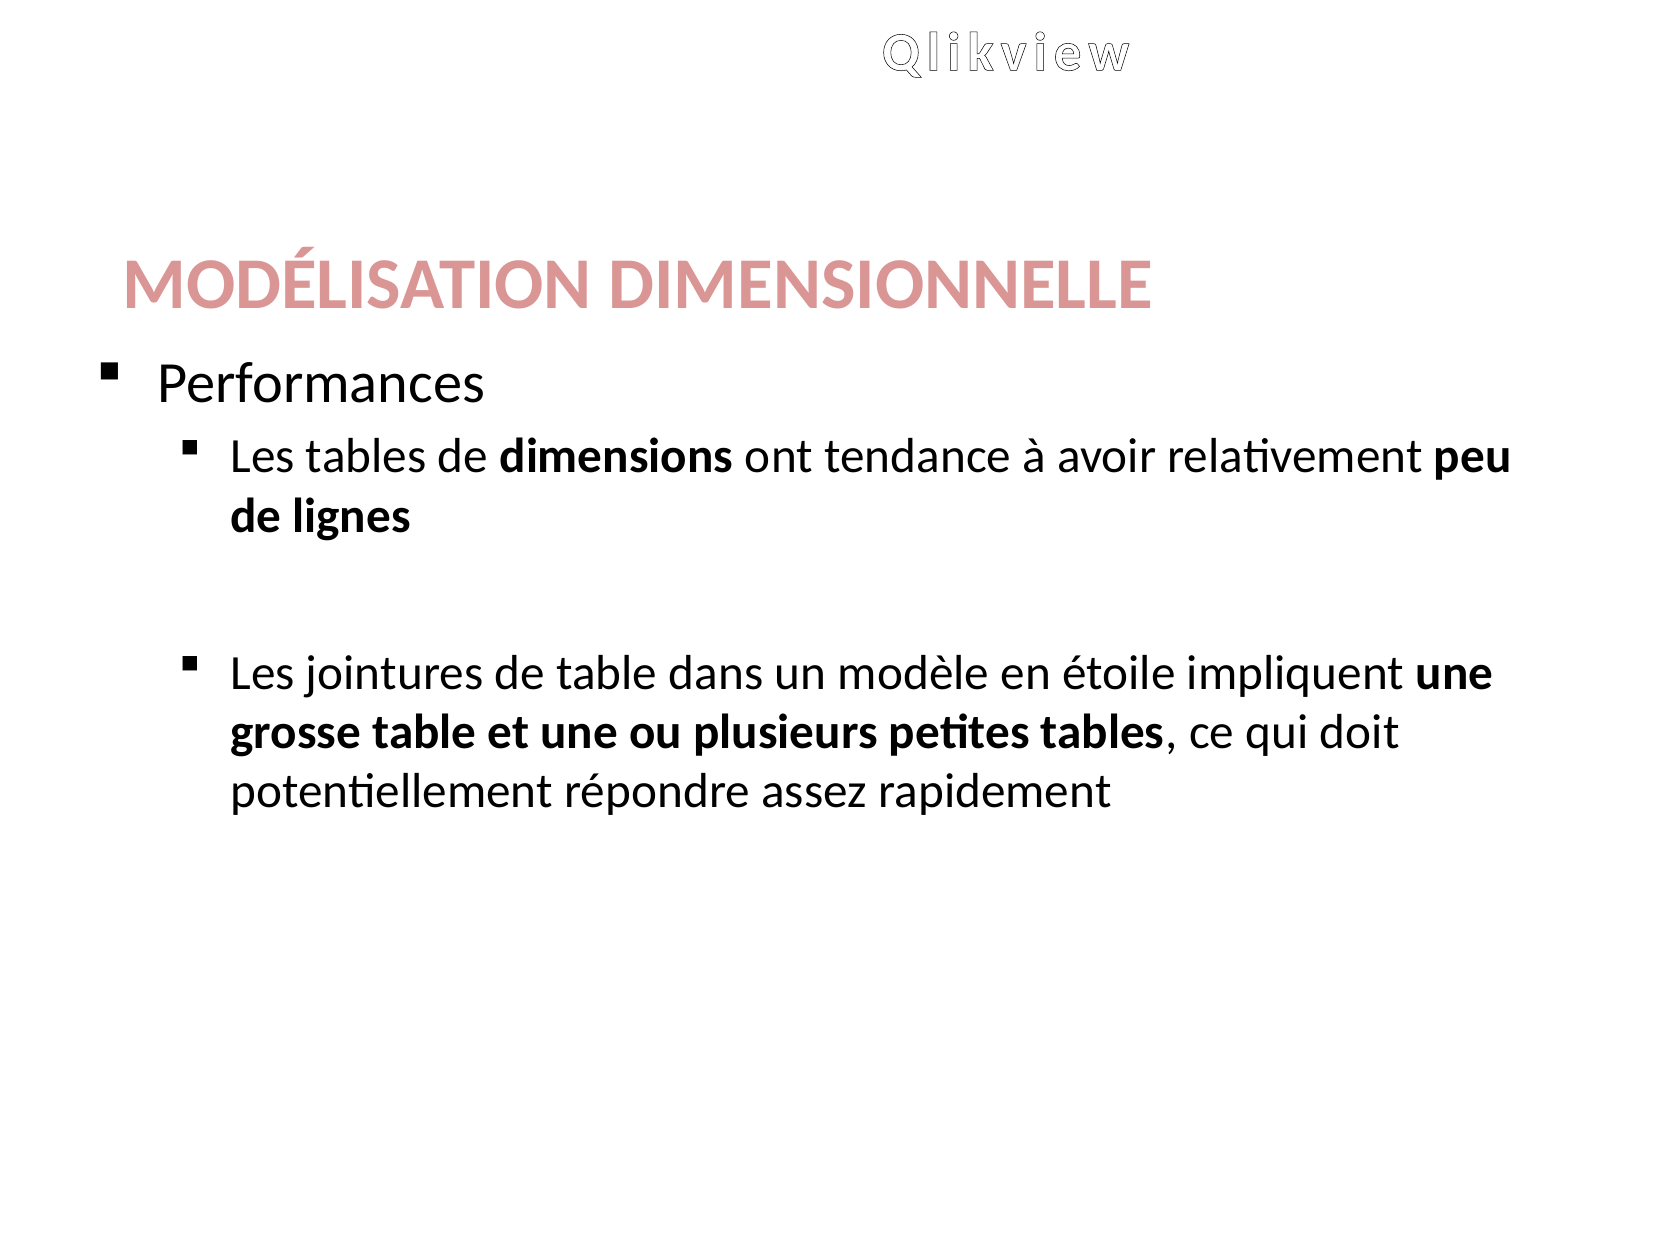

# Qlikview
Modélisation dimensionnelle
Performances
Les tables de dimensions ont tendance à avoir relativement peu de lignes

Les jointures de table dans un modèle en étoile impliquent une grosse table et une ou plusieurs petites tables, ce qui doit potentiellement répondre assez rapidement